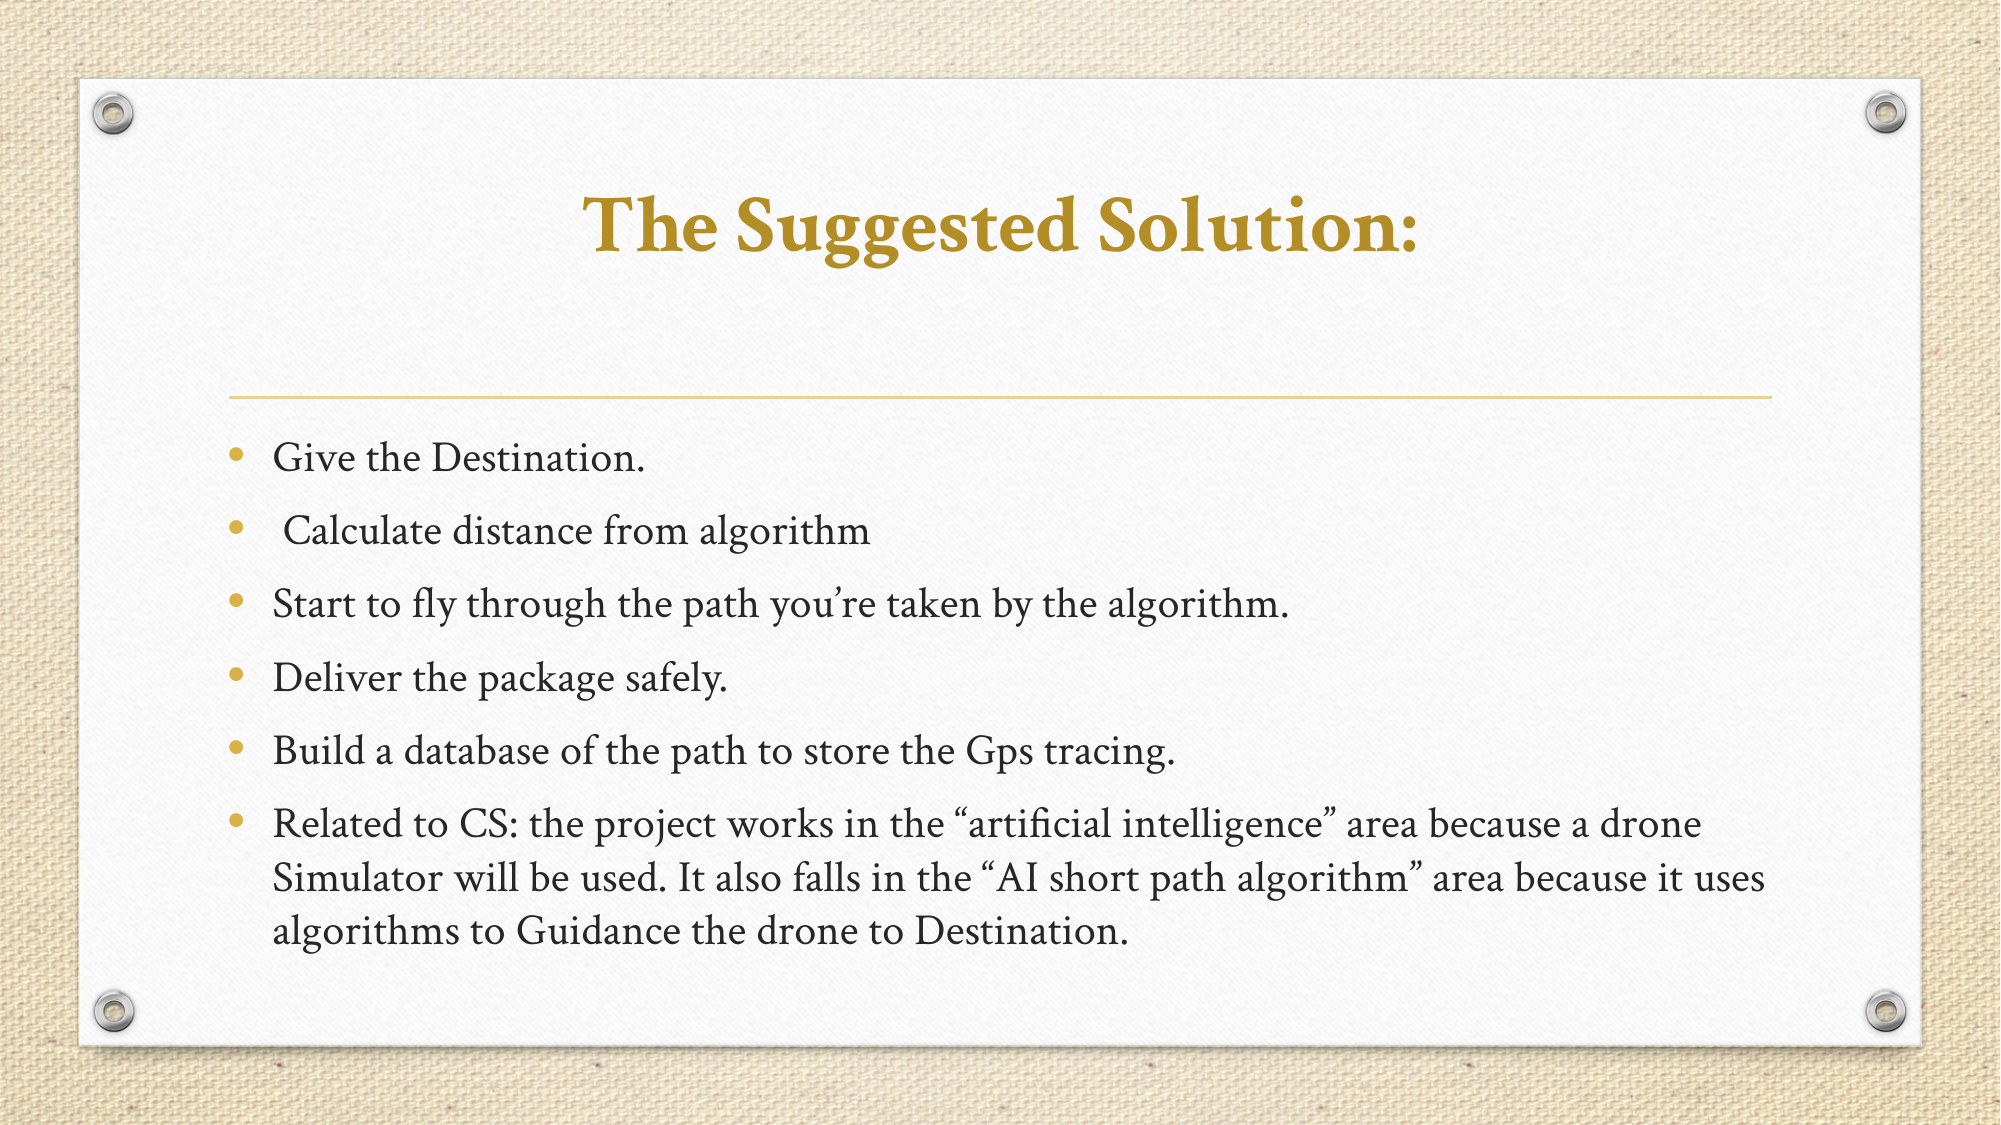

# The Suggested Solution:
Give the Destination.
 Calculate distance from algorithm
Start to fly through the path you’re taken by the algorithm.
Deliver the package safely.
Build a database of the path to store the Gps tracing.
Related to CS: the project works in the “artificial intelligence” area because a drone Simulator will be used. It also falls in the “AI short path algorithm” area because it uses algorithms to Guidance the drone to Destination.